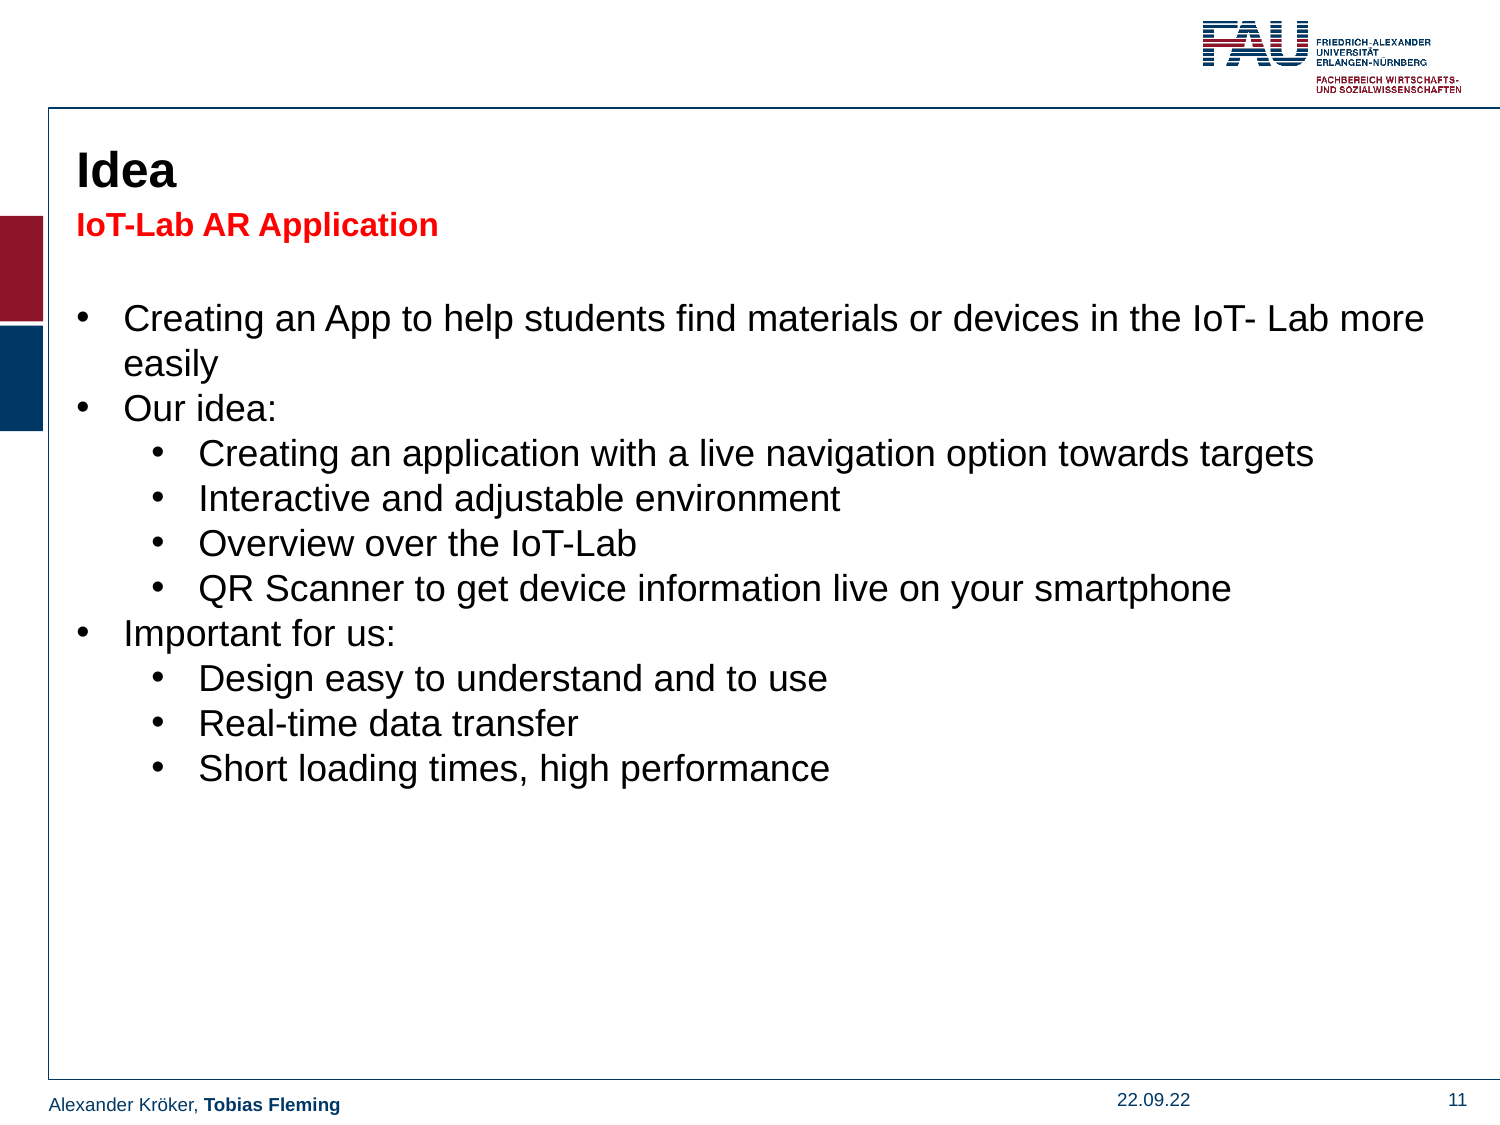

Idea
IoT-Lab AR Application
Creating an App to help students find materials or devices in the IoT- Lab more easily
Our idea:
Creating an application with a live navigation option towards targets
Interactive and adjustable environment
Overview over the IoT-Lab
QR Scanner to get device information live on your smartphone
Important for us:
Design easy to understand and to use
Real-time data transfer
Short loading times, high performance
22.09.22
11
Alexander Kröker, Tobias Fleming